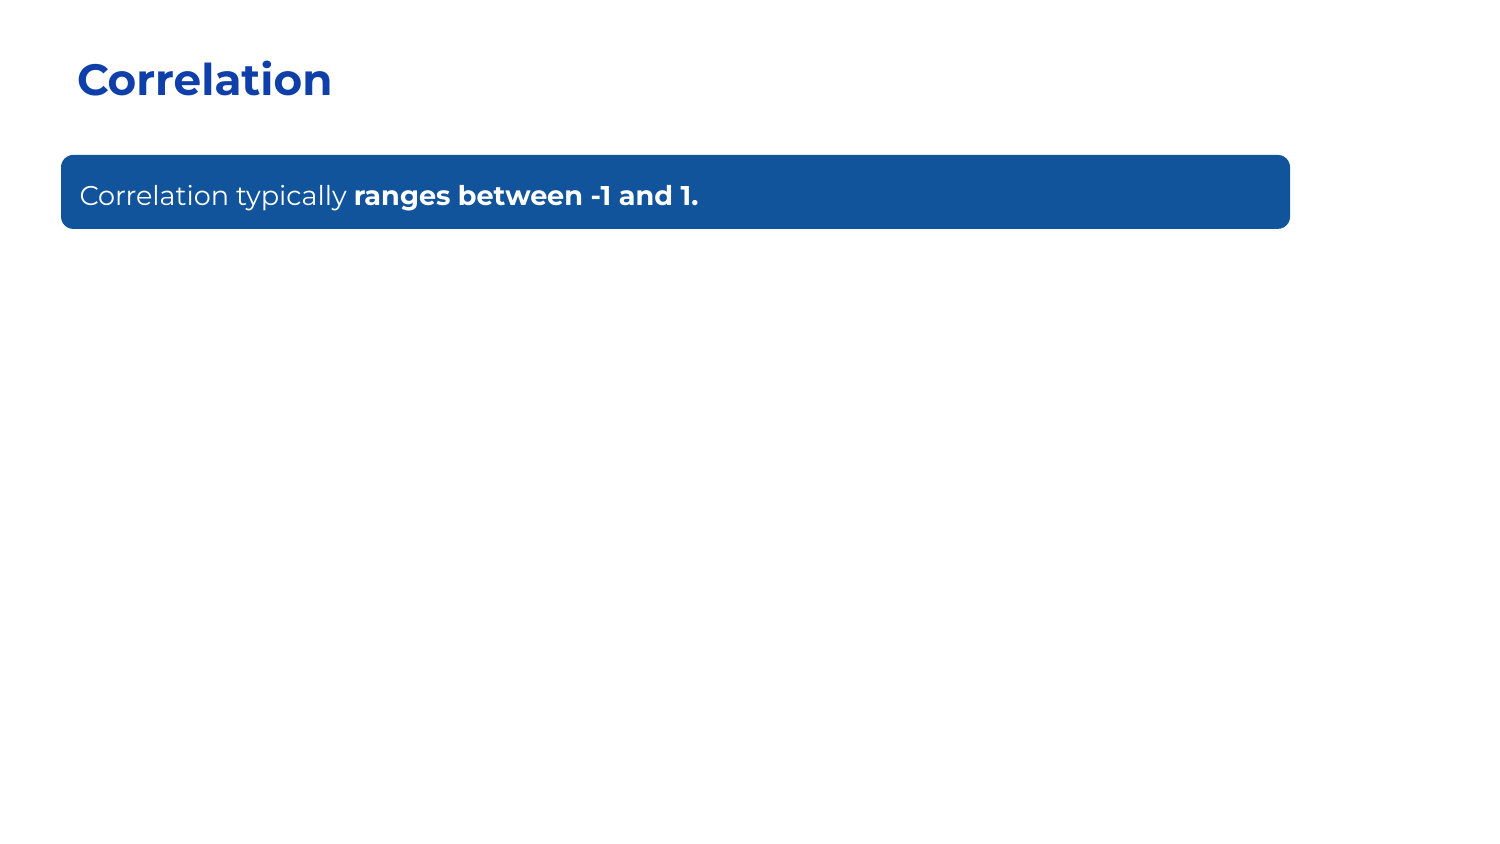

Correlation
Correlation typically ranges between -1 and 1.